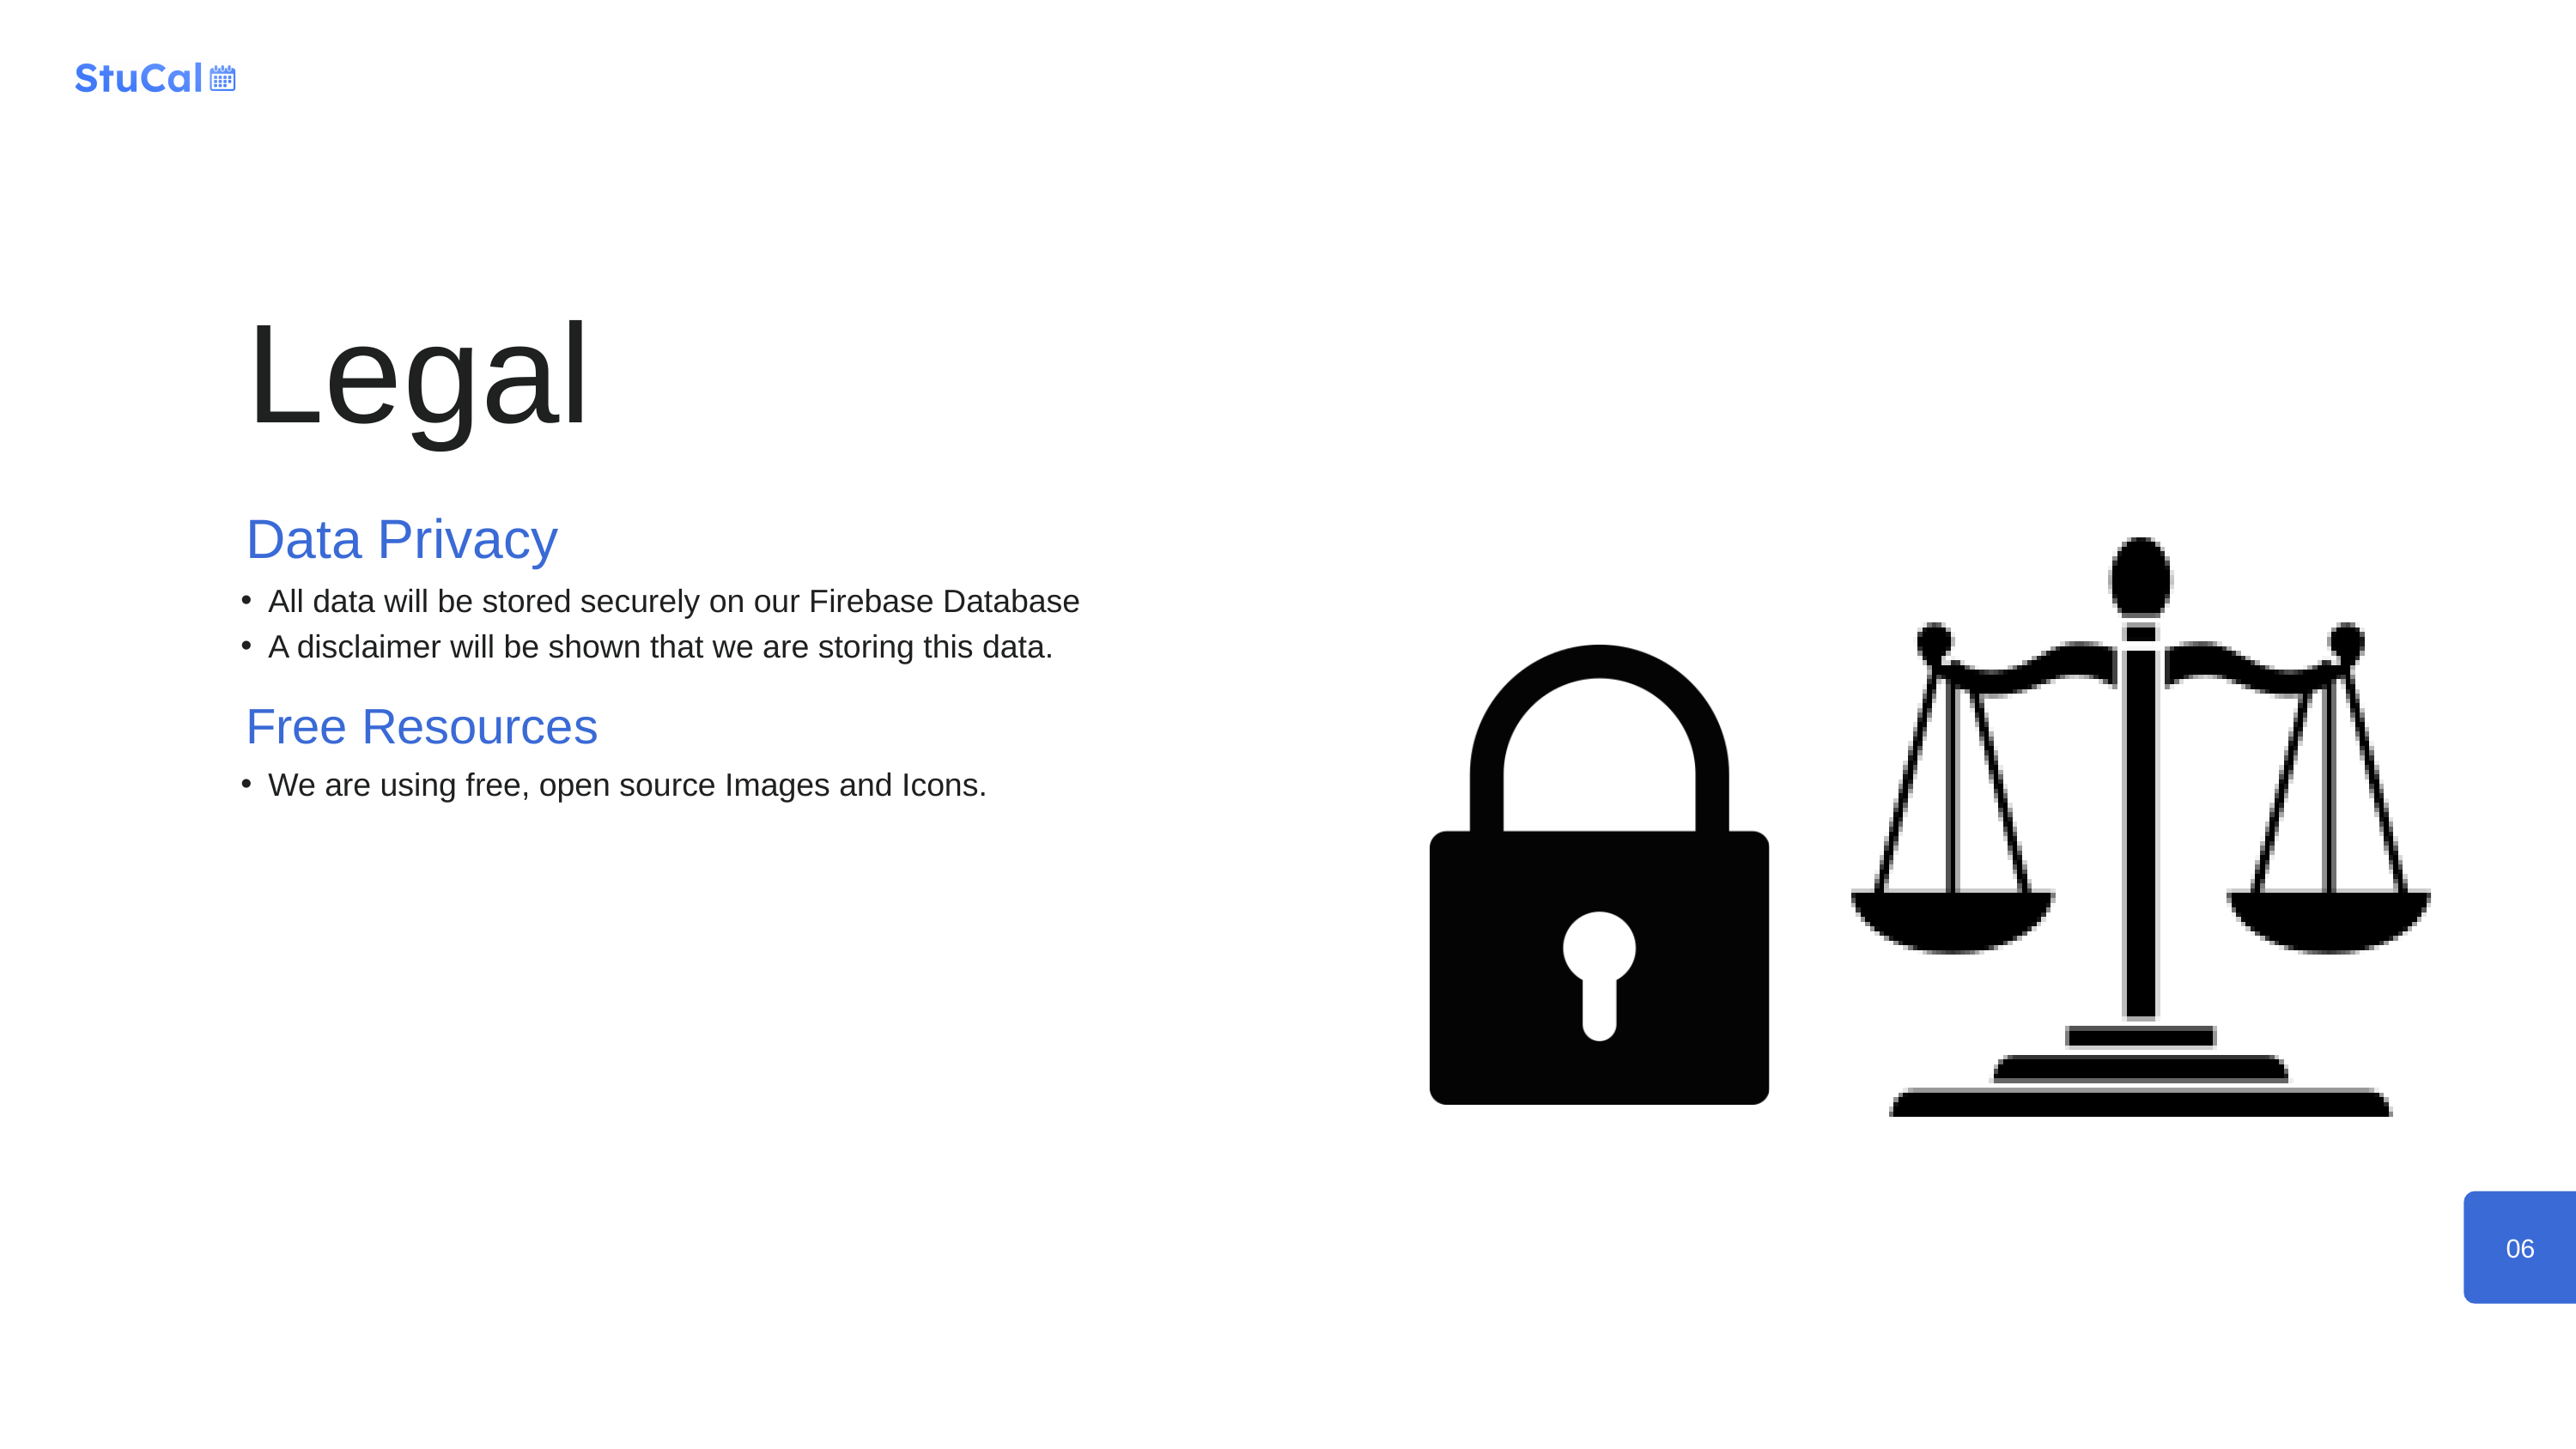

Legal
Data Privacy

All data will be stored securely on our Firebase Database
A disclaimer will be shown that we are storing this data.

Free Resources
We are using free, open source Images and Icons.

06